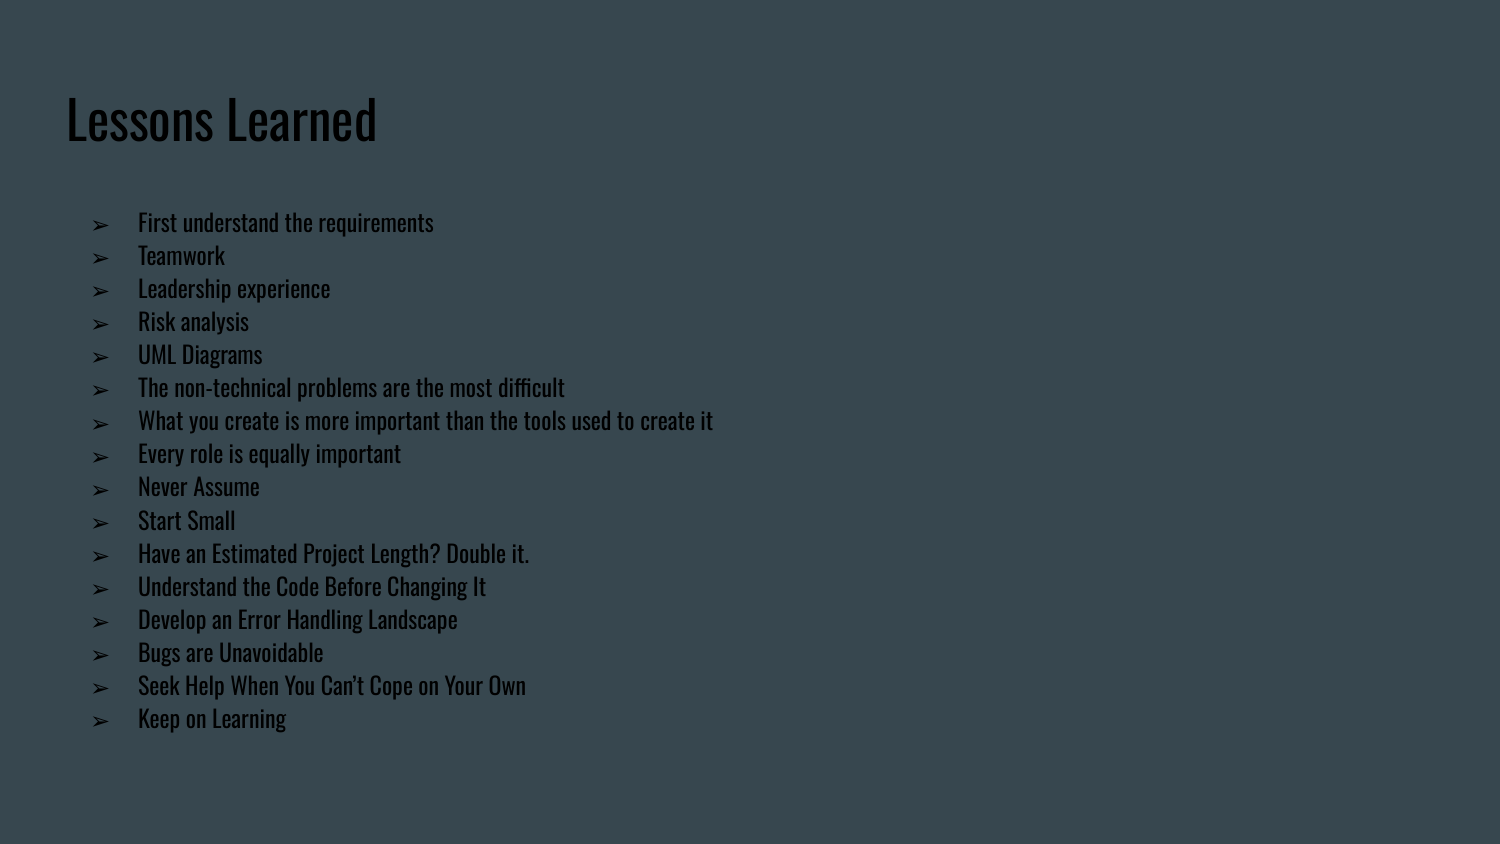

# Lessons Learned
First understand the requirements
Teamwork
Leadership experience
Risk analysis
UML Diagrams
The non-technical problems are the most difficult
What you create is more important than the tools used to create it
Every role is equally important
Never Assume
Start Small
Have an Estimated Project Length? Double it.
Understand the Code Before Changing It
Develop an Error Handling Landscape
Bugs are Unavoidable
Seek Help When You Can’t Cope on Your Own
Keep on Learning